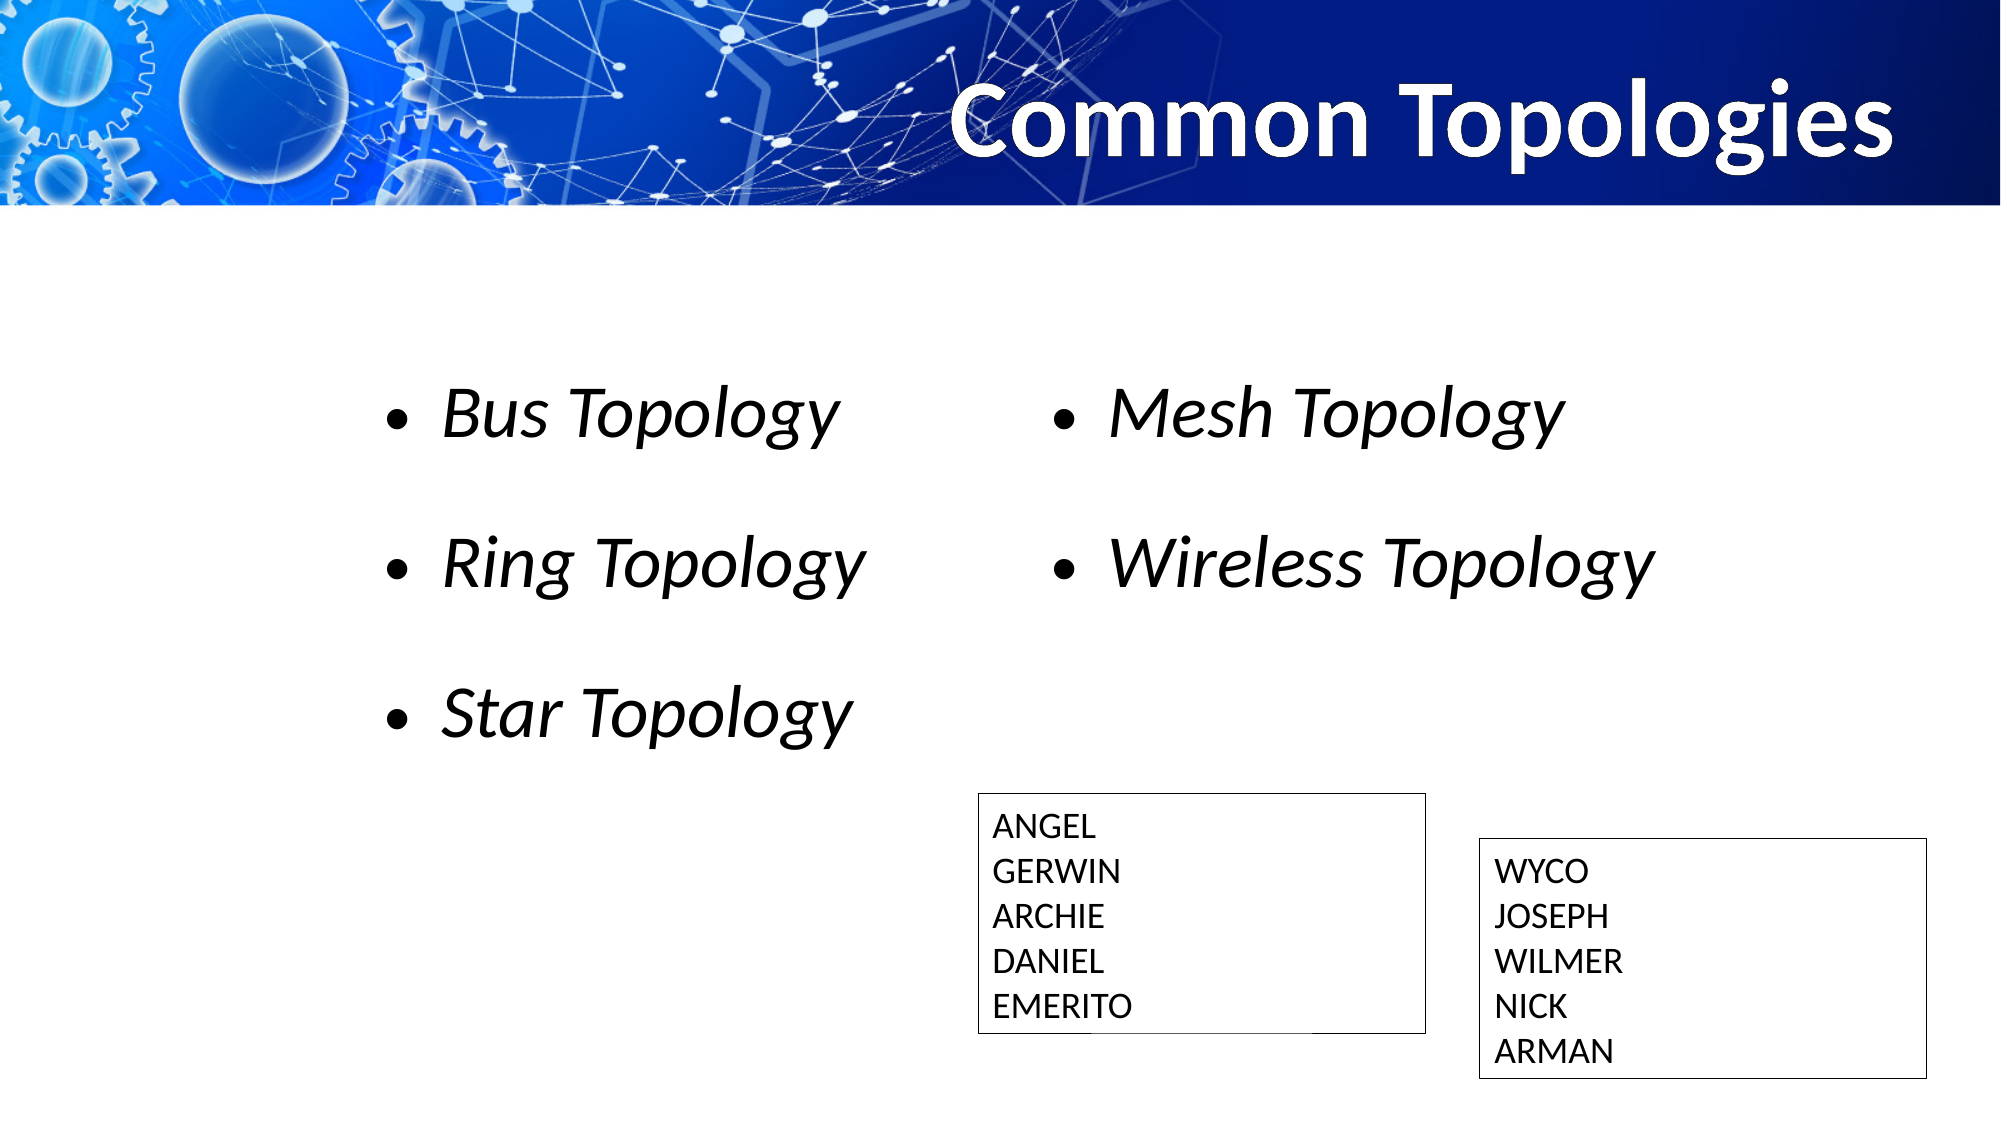

# Common Topologies
| Bus Topology Ring Topology Star Topology | Mesh Topology Wireless Topology |
| --- | --- |
ANGEL
GERWIN
ARCHIE
DANIEL
EMERITO
WYCO
JOSEPH
WILMER
NICK
ARMAN